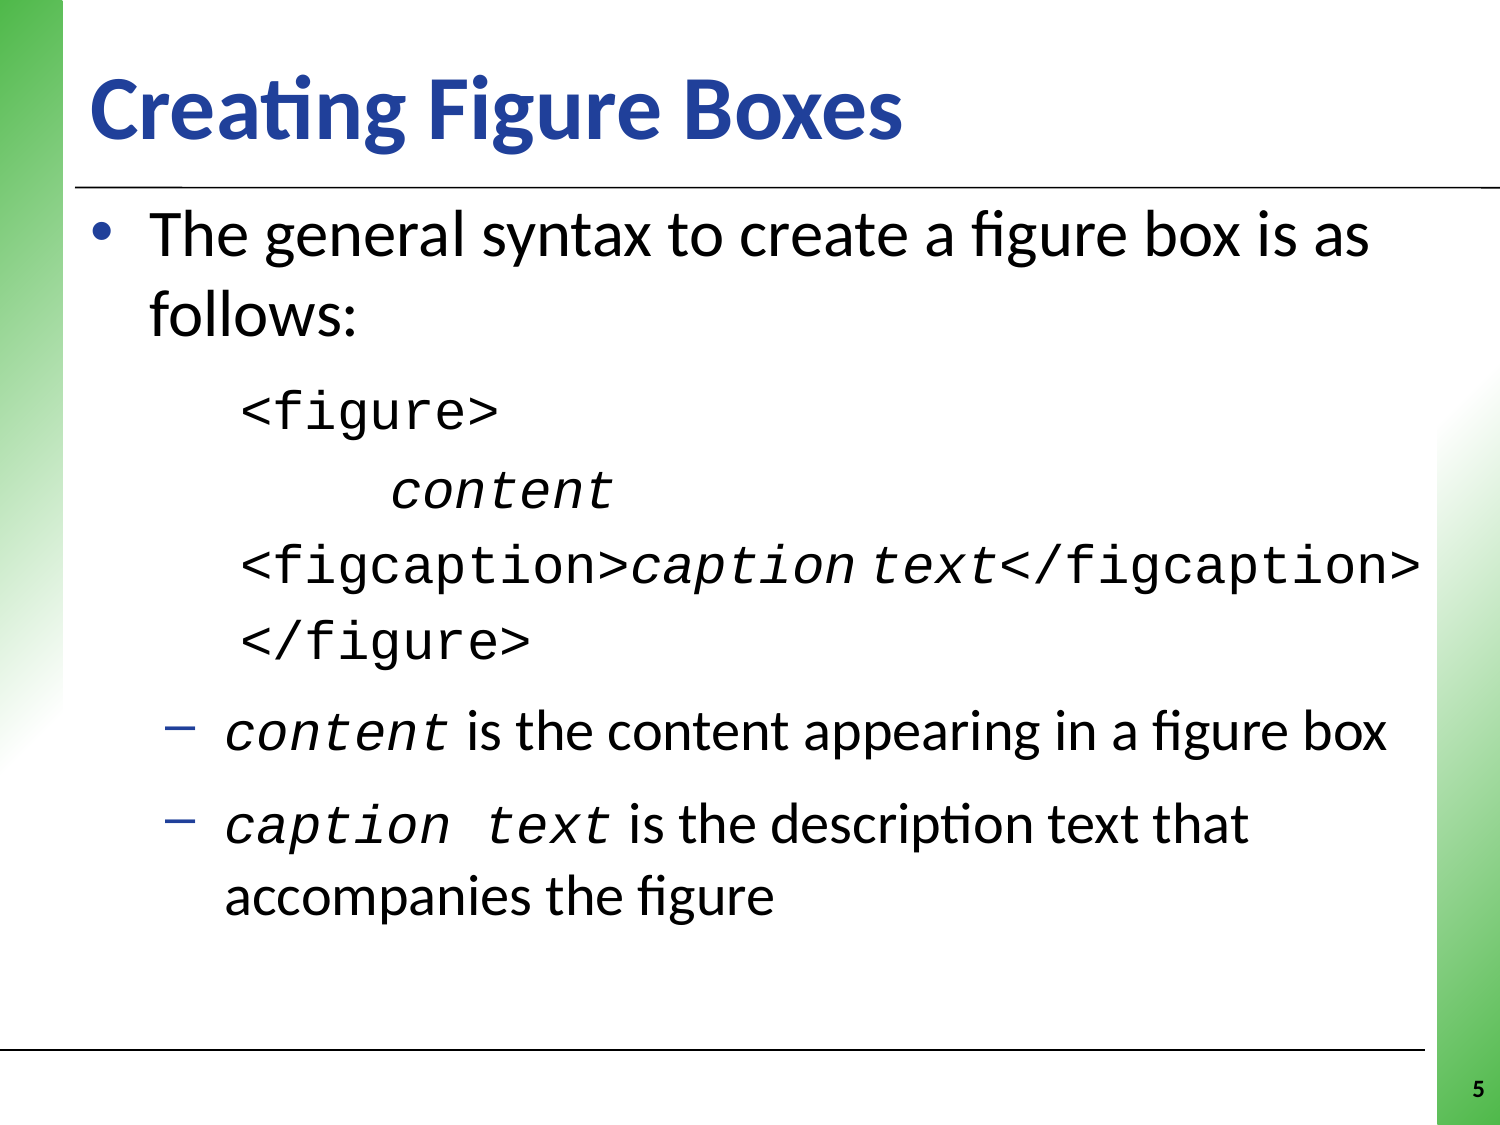

# Creating Figure Boxes
The general syntax to create a figure box is as follows:
 	<figure>
	content
<figcaption>caption text</figcaption>
</figure>
content is the content appearing in a figure box
caption text is the description text that accompanies the figure
5